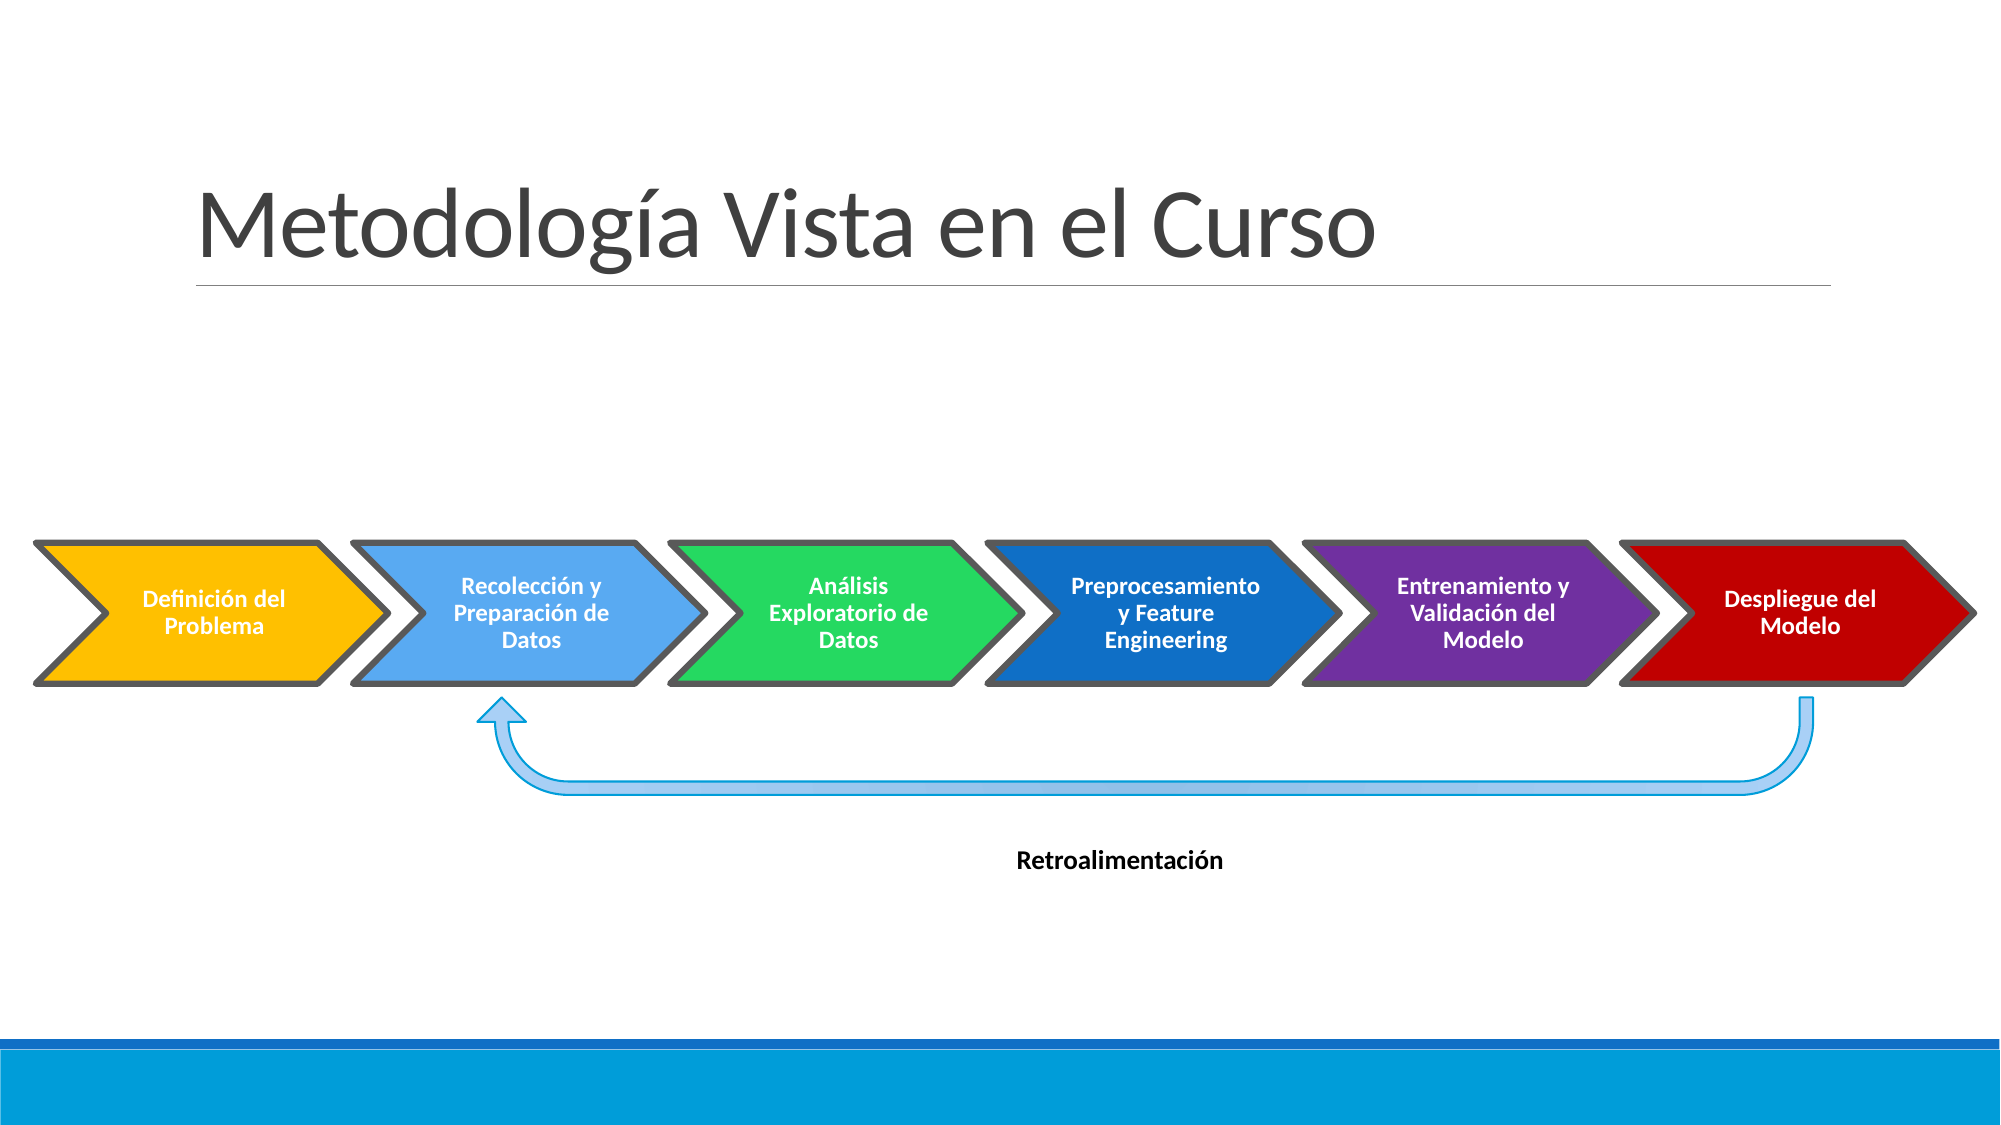

# Metodología Vista en el Curso
Definición del Problema
Recolección y Preparación de Datos
Análisis Exploratorio de Datos
Preprocesamiento y Feature Engineering
Entrenamiento y Validación del Modelo
Despliegue del Modelo

Retroalimentación